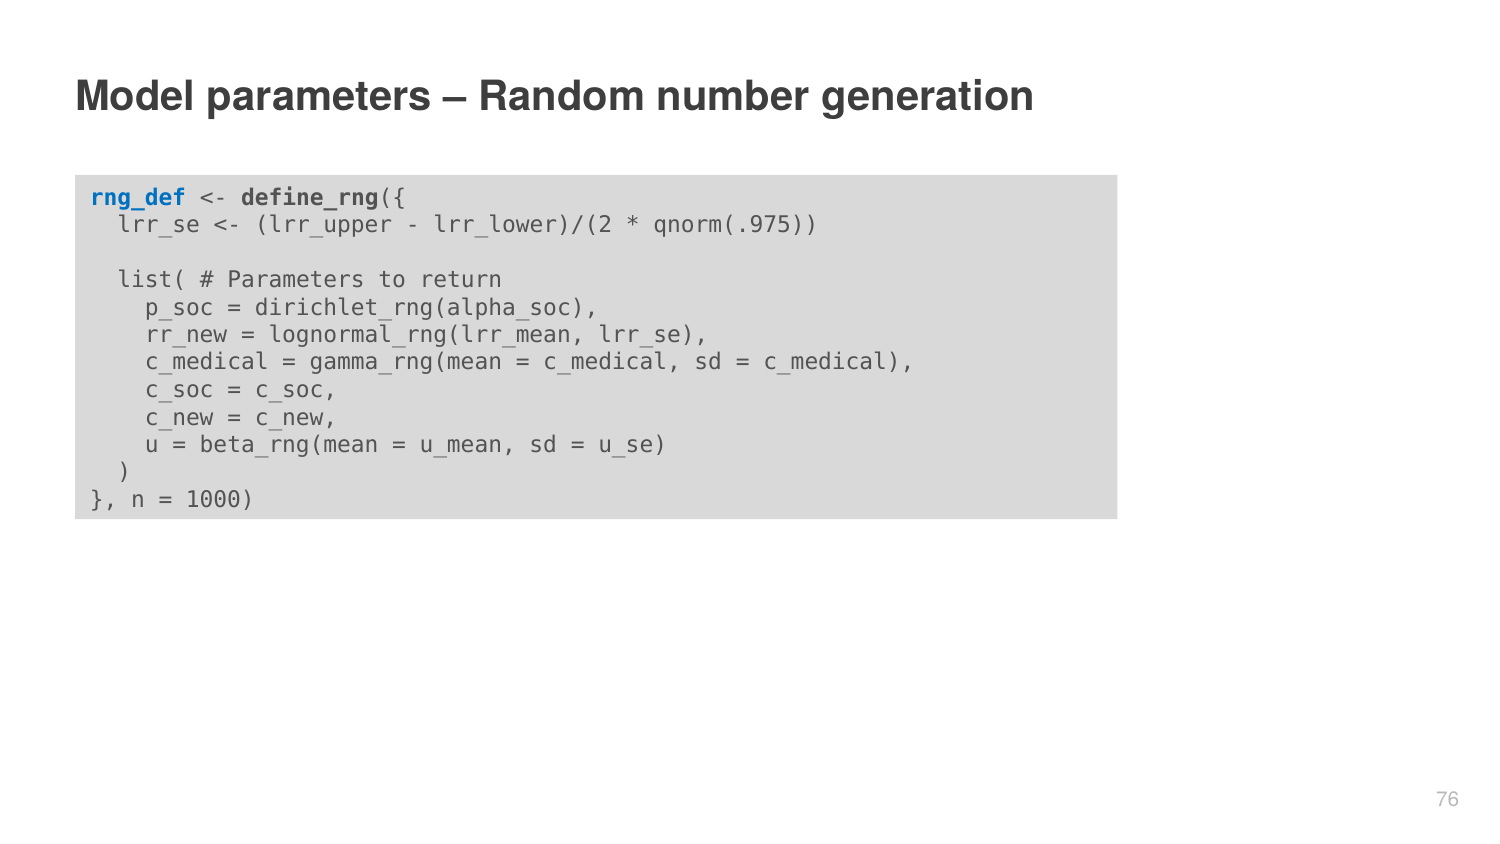

# Model parameters – Random number generation
rng_def <- define_rng({
  lrr_se <- (lrr_upper - lrr_lower)/(2 * qnorm(.975))

  list( # Parameters to return
    p_soc = dirichlet_rng(alpha_soc),
    rr_new = lognormal_rng(lrr_mean, lrr_se),
    c_medical = gamma_rng(mean = c_medical, sd = c_medical),
    c_soc = c_soc,
    c_new = c_new,
    u = beta_rng(mean = u_mean, sd = u_se)
  )
}, n = 1000)
76